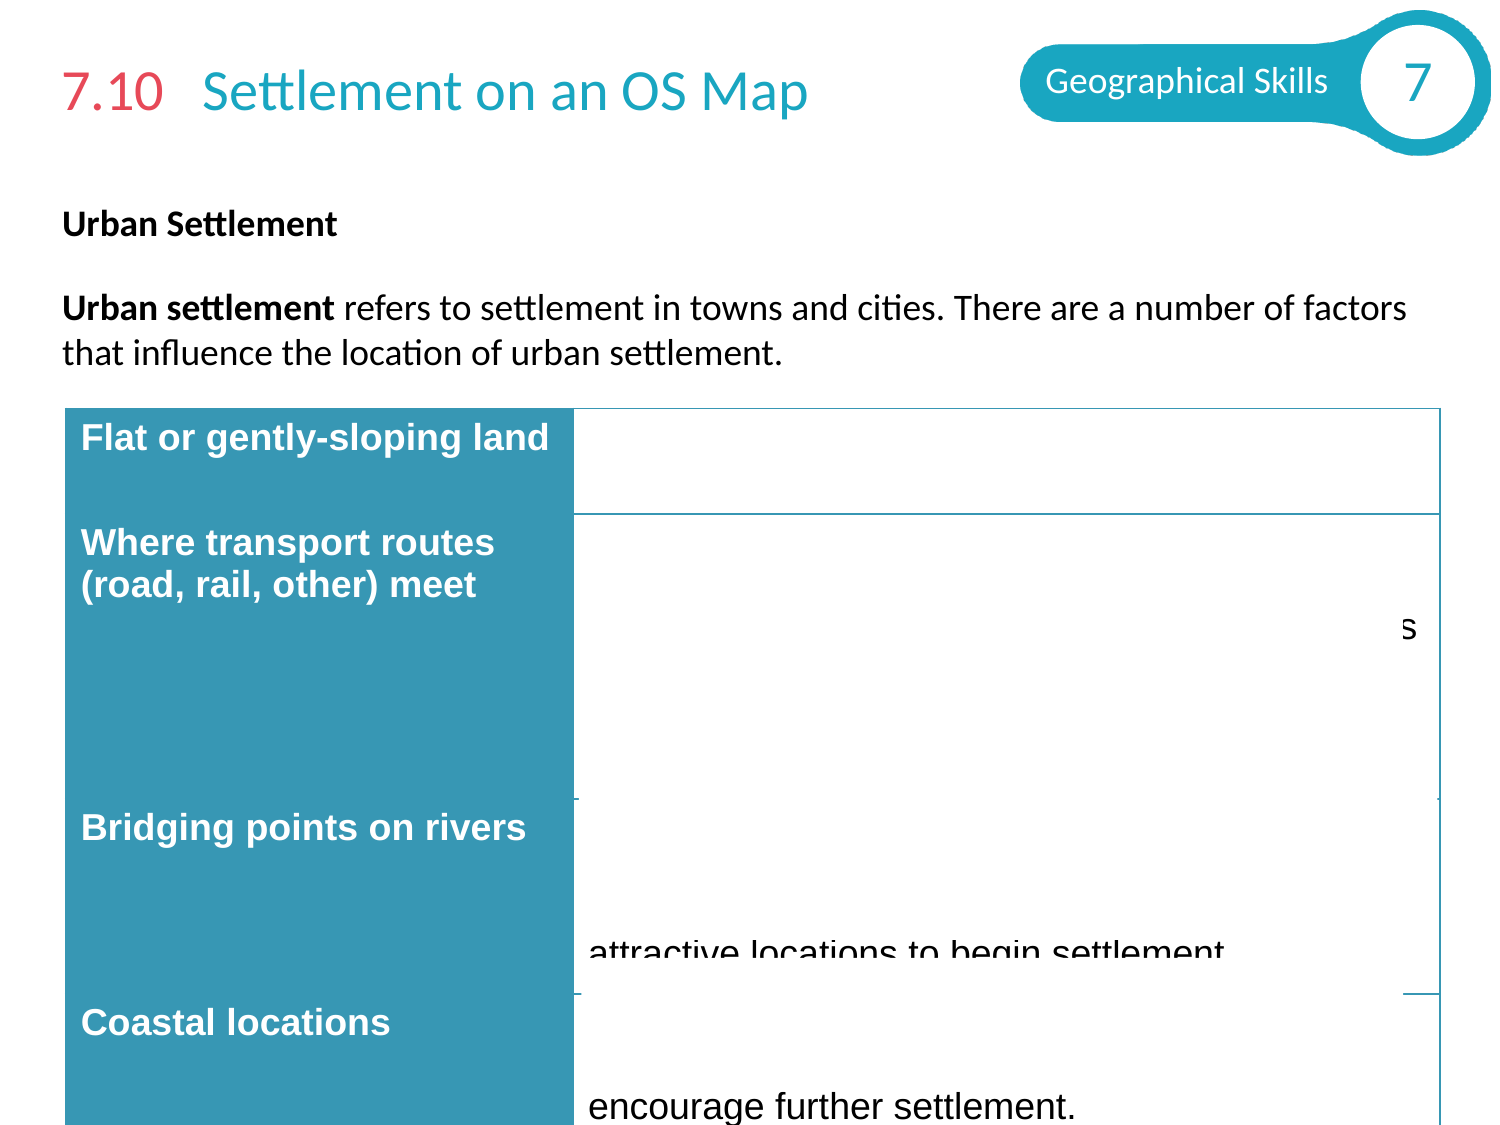

7.10
Settlement on an OS Map
Urban Settlement
Urban settlement refers to settlement in towns and cities. There are a number of factors that influence the location of urban settlement.
| Flat or gently-sloping land | Flat or gently-sloping land is favourable for the construction of buildings and roads. |
| --- | --- |
| Where transport routes (road, rail, other) meet | Villages, town and cities can develop at the point where transport routes meet. These are called nodal points or route focus points. These types of places may encourage the development of trade. |
| Bridging points on rivers | In the past, bridges were very expensive to construct so roads would converge where one existed. This made areas surrounding bridges attractive locations to begin settlement. |
| Coastal locations | Ports developed at settlement points along the coast to allow trading. This can provide jobs and encourage further settlement. |